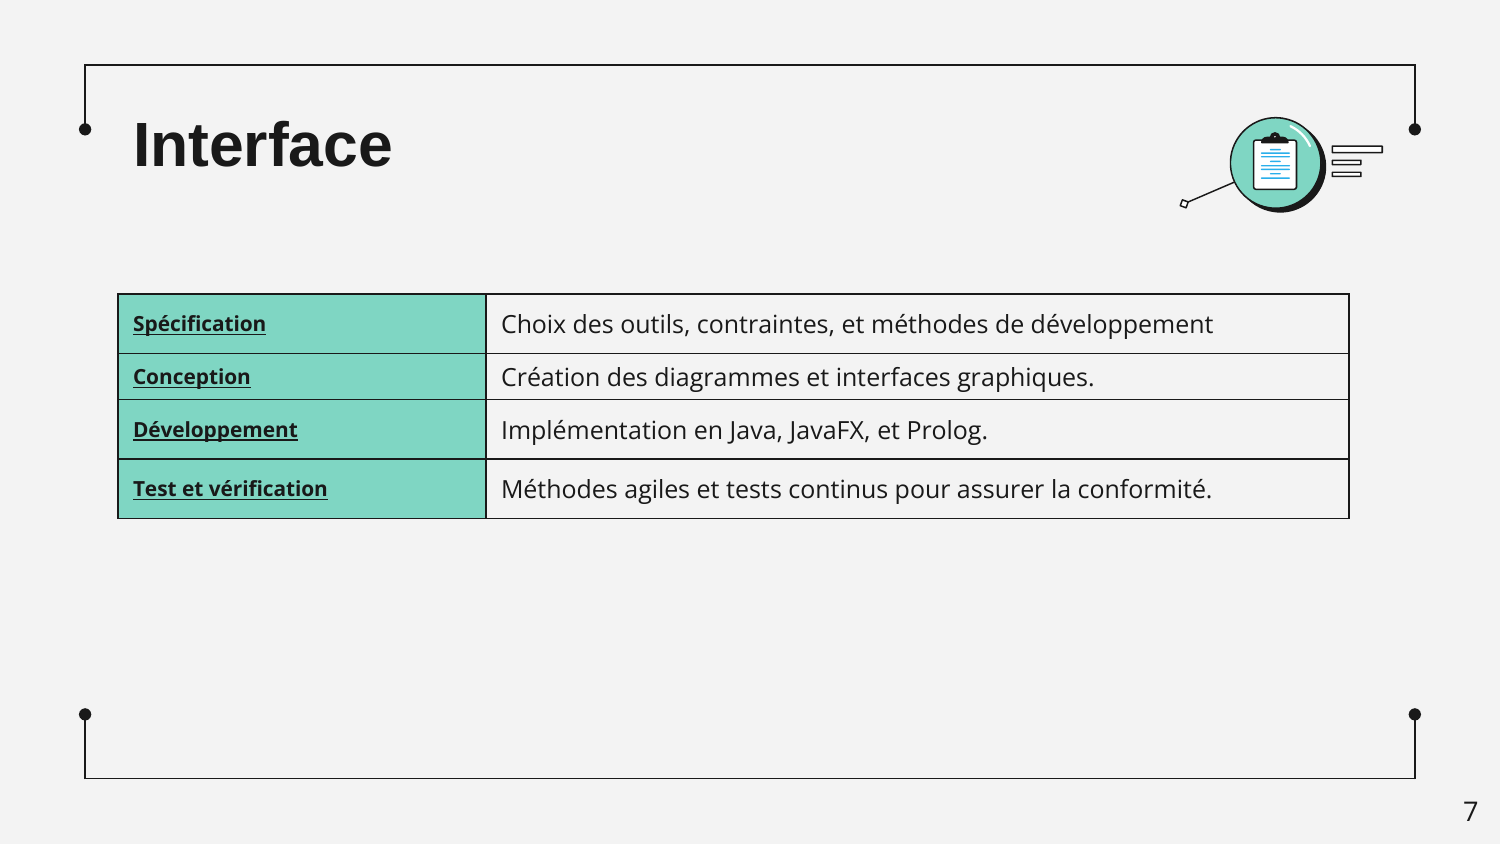

# Interface

| Spécification | Choix des outils, contraintes, et méthodes de développement |
| --- | --- |
| Conception | Création des diagrammes et interfaces graphiques. |
| Développement | Implémentation en Java, JavaFX, et Prolog. |
| Test et vérification | Méthodes agiles et tests continus pour assurer la conformité. |
7